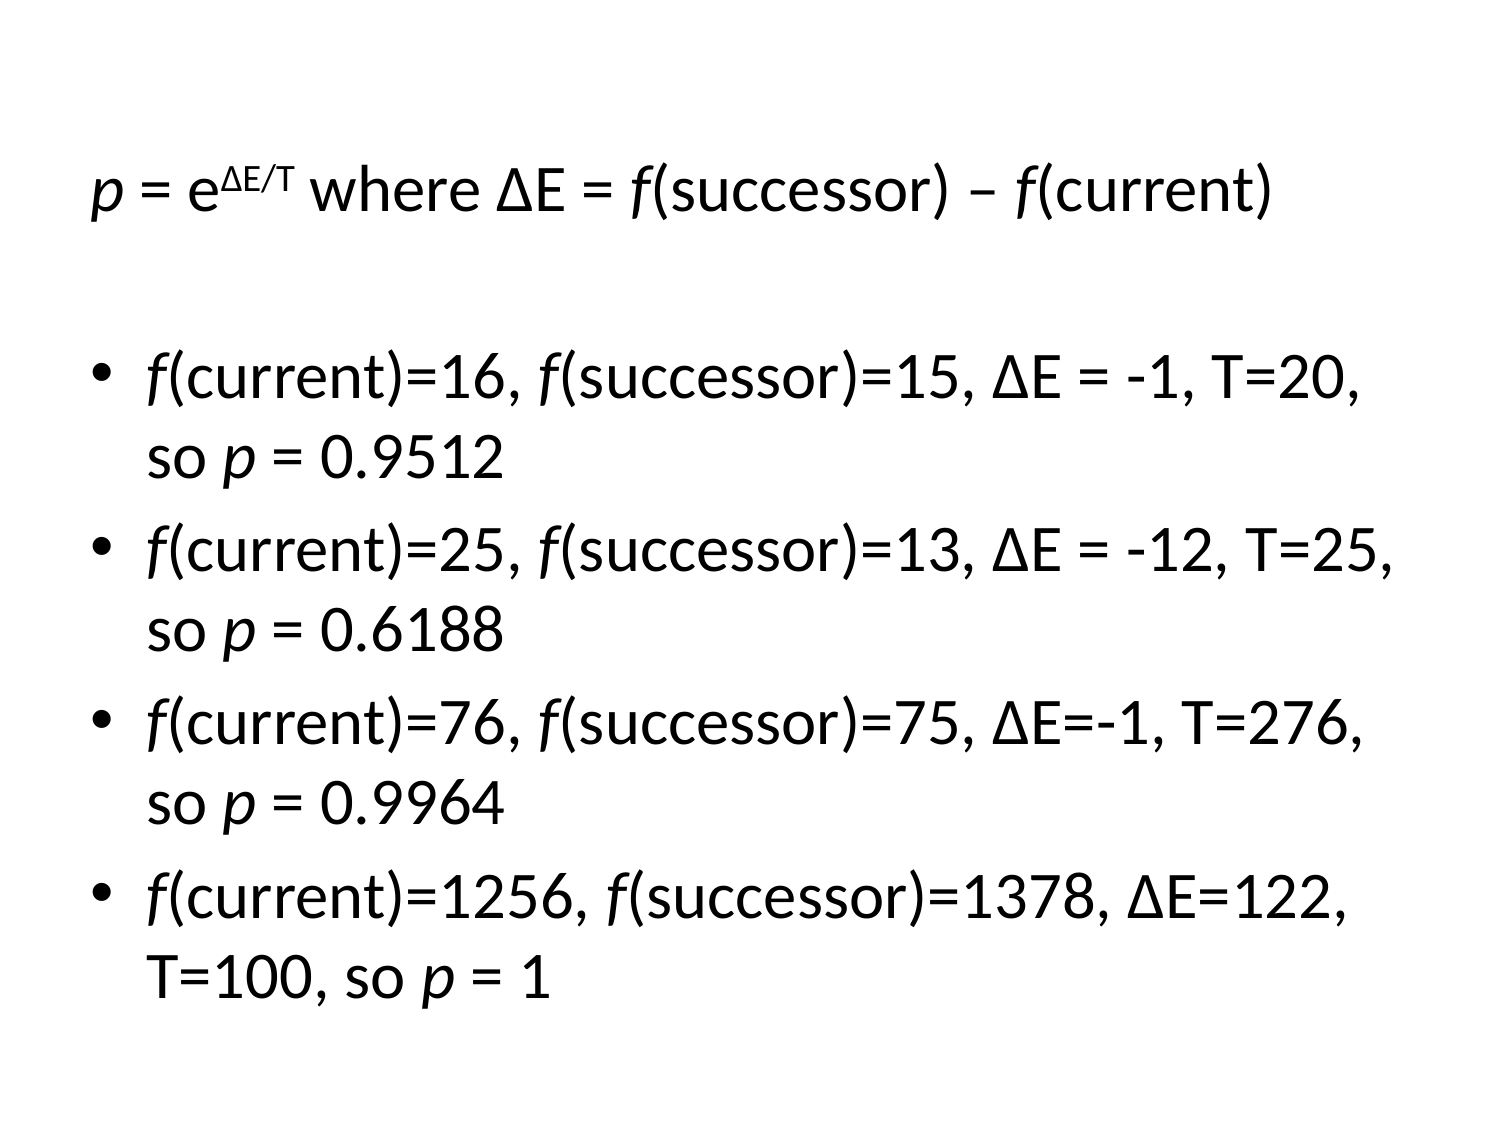

p = eΔE/T where ΔE = f(successor) – f(current)

f(current)=16, f(successor)=15, ΔE = -1, T=20, so p = 0.9512
f(current)=25, f(successor)=13, ΔE = -12, T=25, so p = 0.6188
f(current)=76, f(successor)=75, ΔE=-1, T=276, so p = 0.9964
f(current)=1256, f(successor)=1378, ΔE=122, T=100, so p = 1